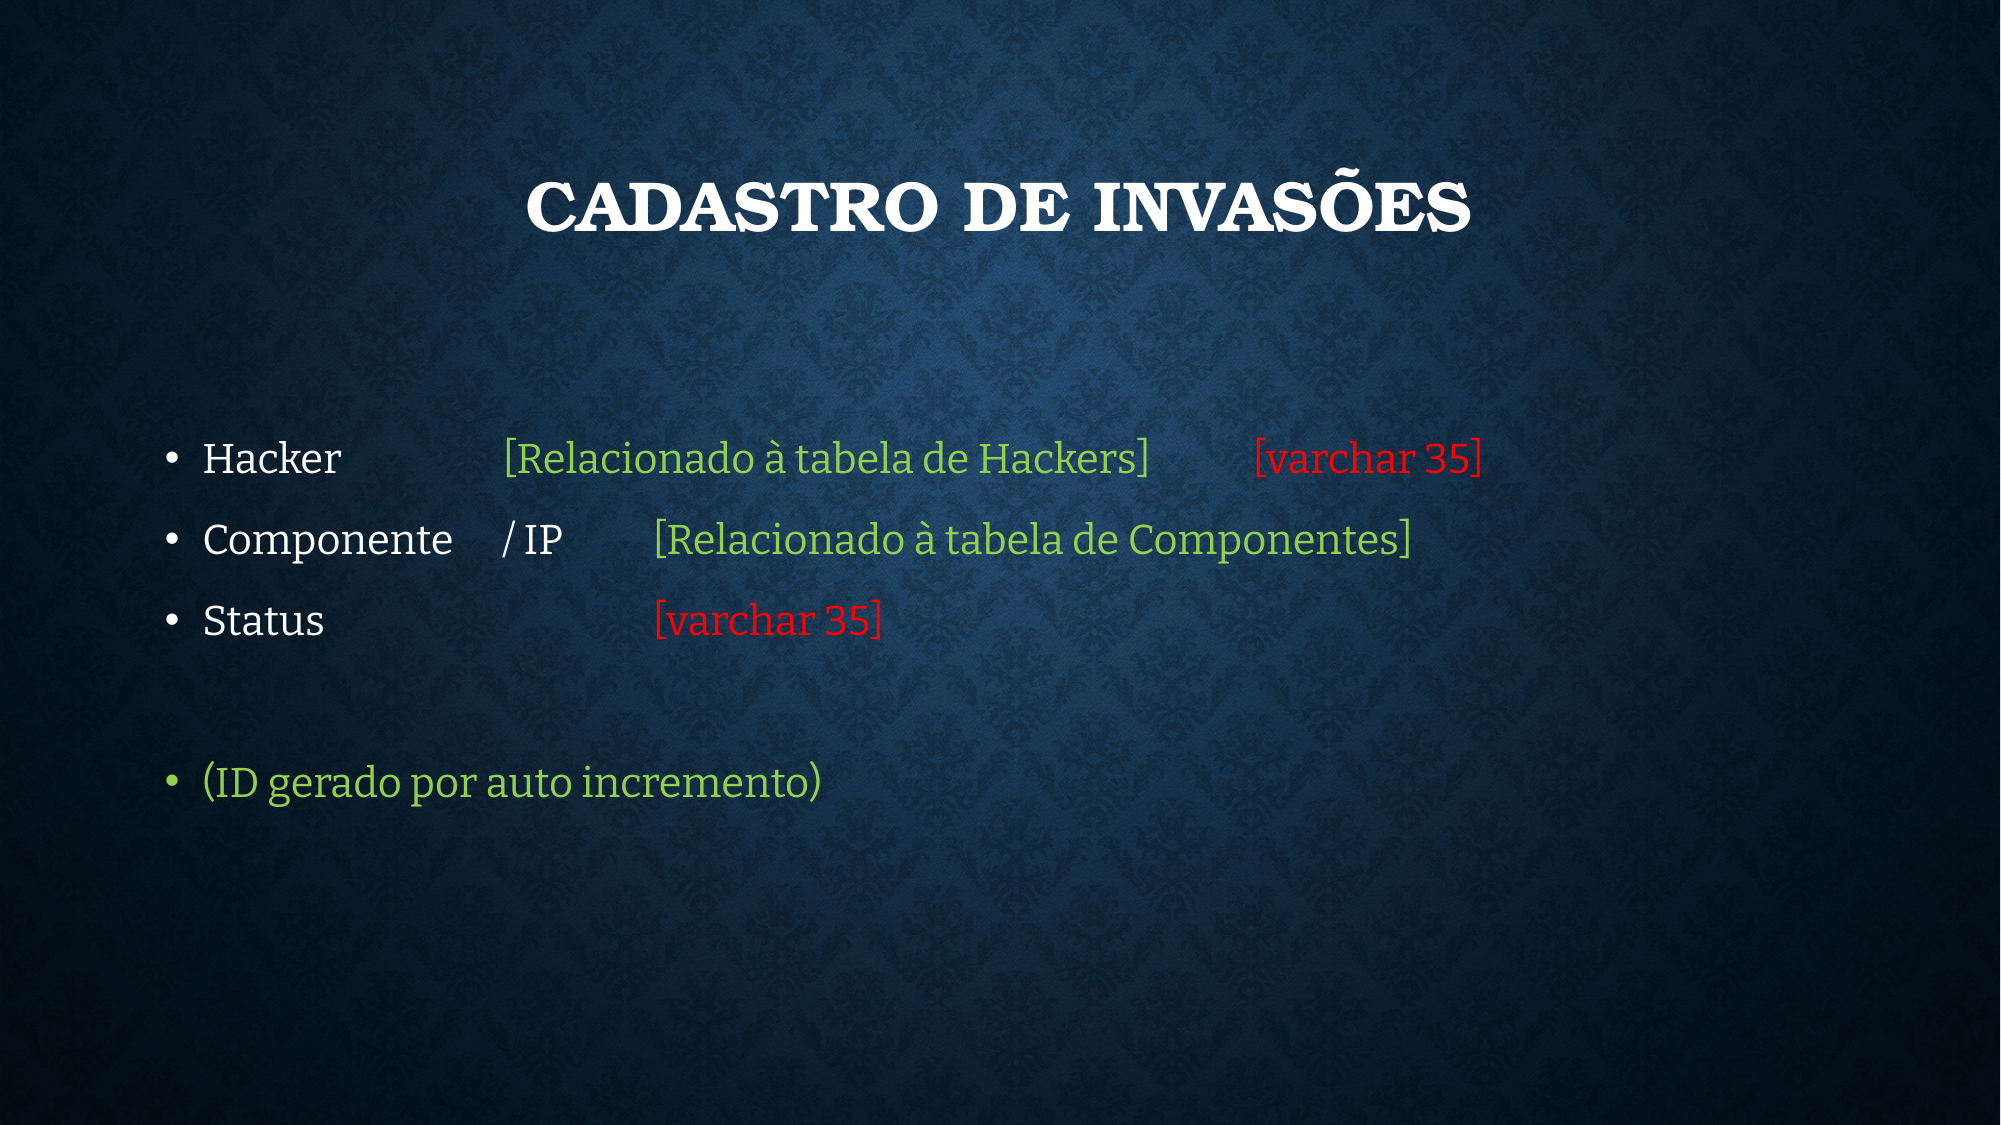

# CADASTRO DE INVASÕES

Hacker		[Relacionado à tabela de Hackers]	[varchar 35]
Componente	/ IP	[Relacionado à tabela de Componentes]
Status			[varchar 35]

(ID gerado por auto incremento)